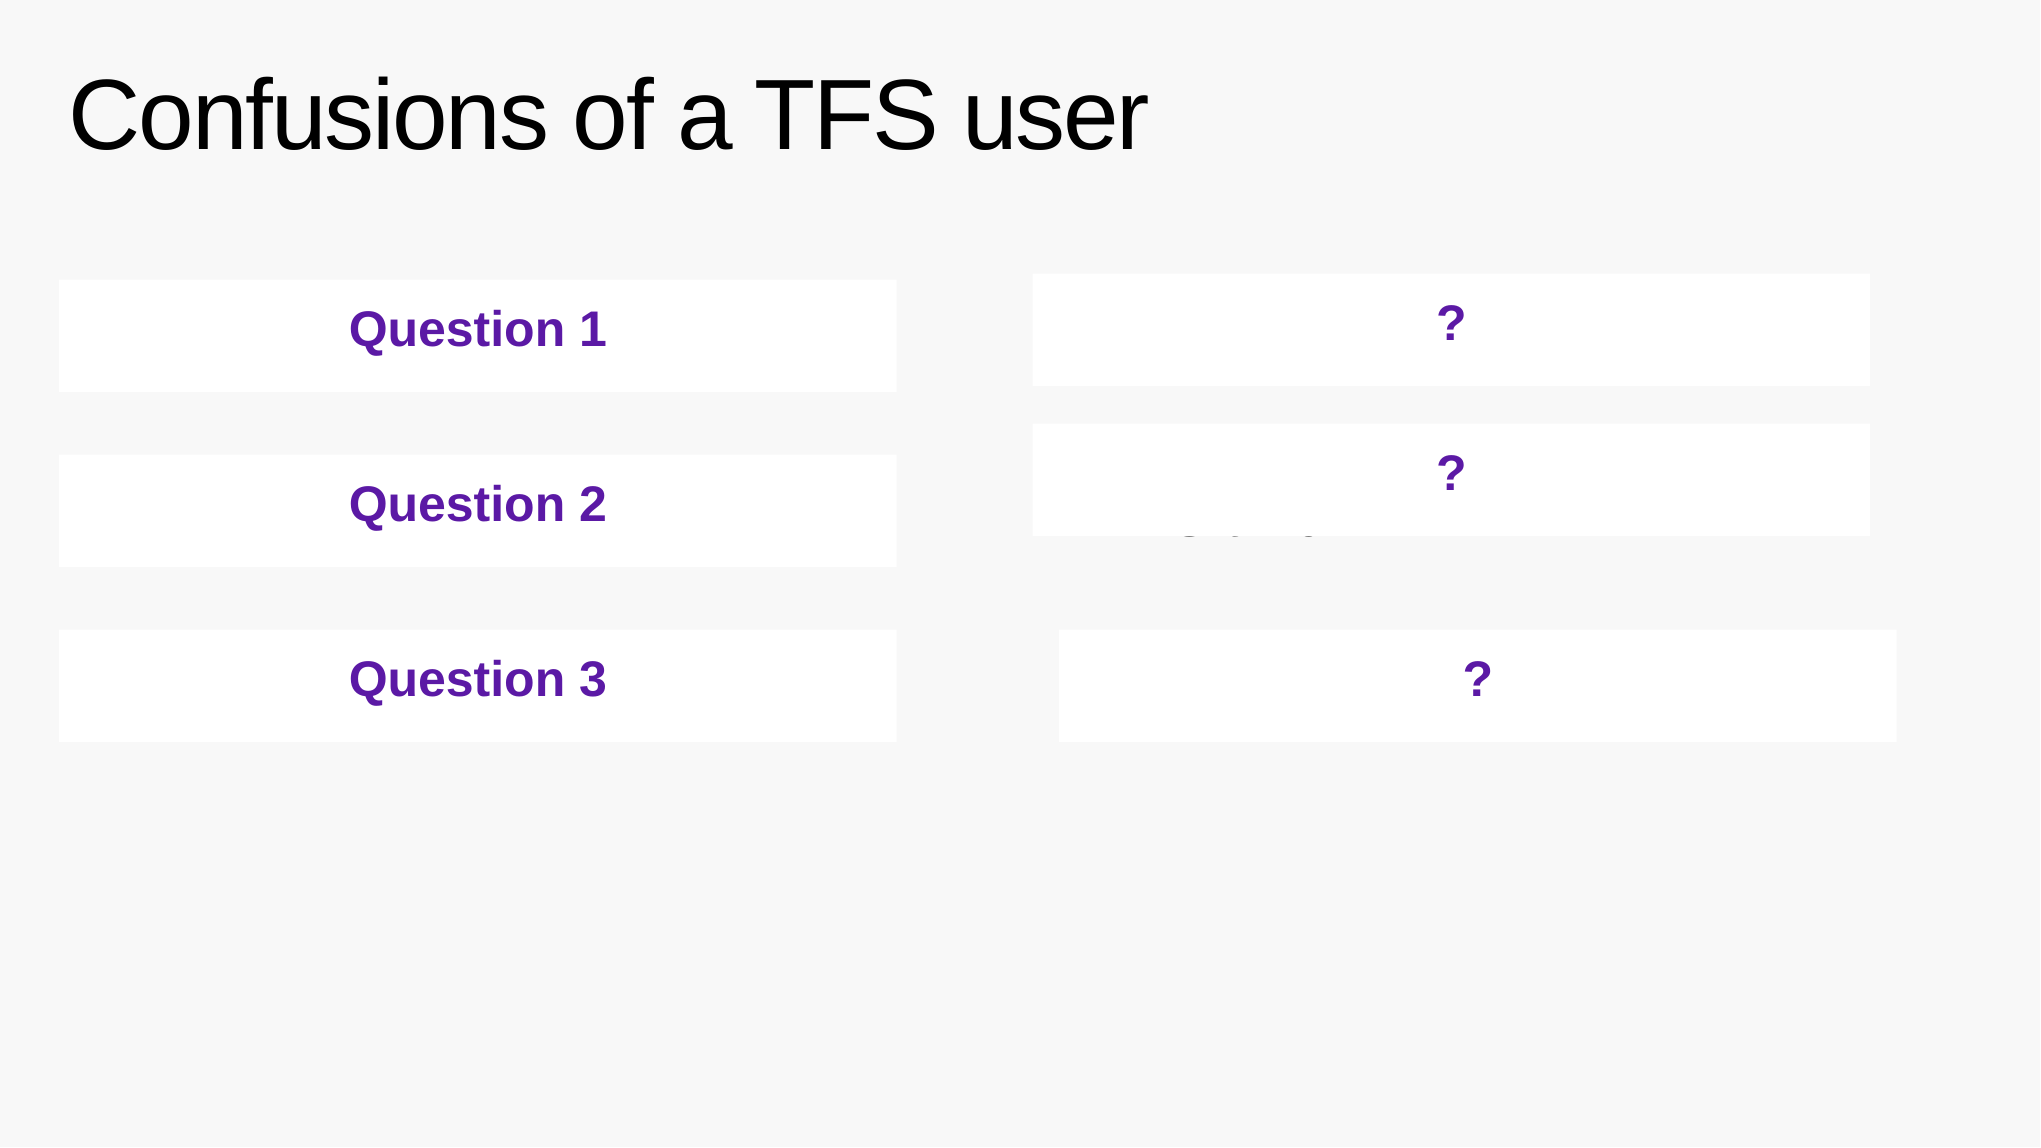

# Confusions of a TFS user

TFS Get latest version

TFS Get latest version

TFS Checkin

Git Clone

Git Pull

Git commit & Git push
?
Question 1
?
Question 2
Question 3
?